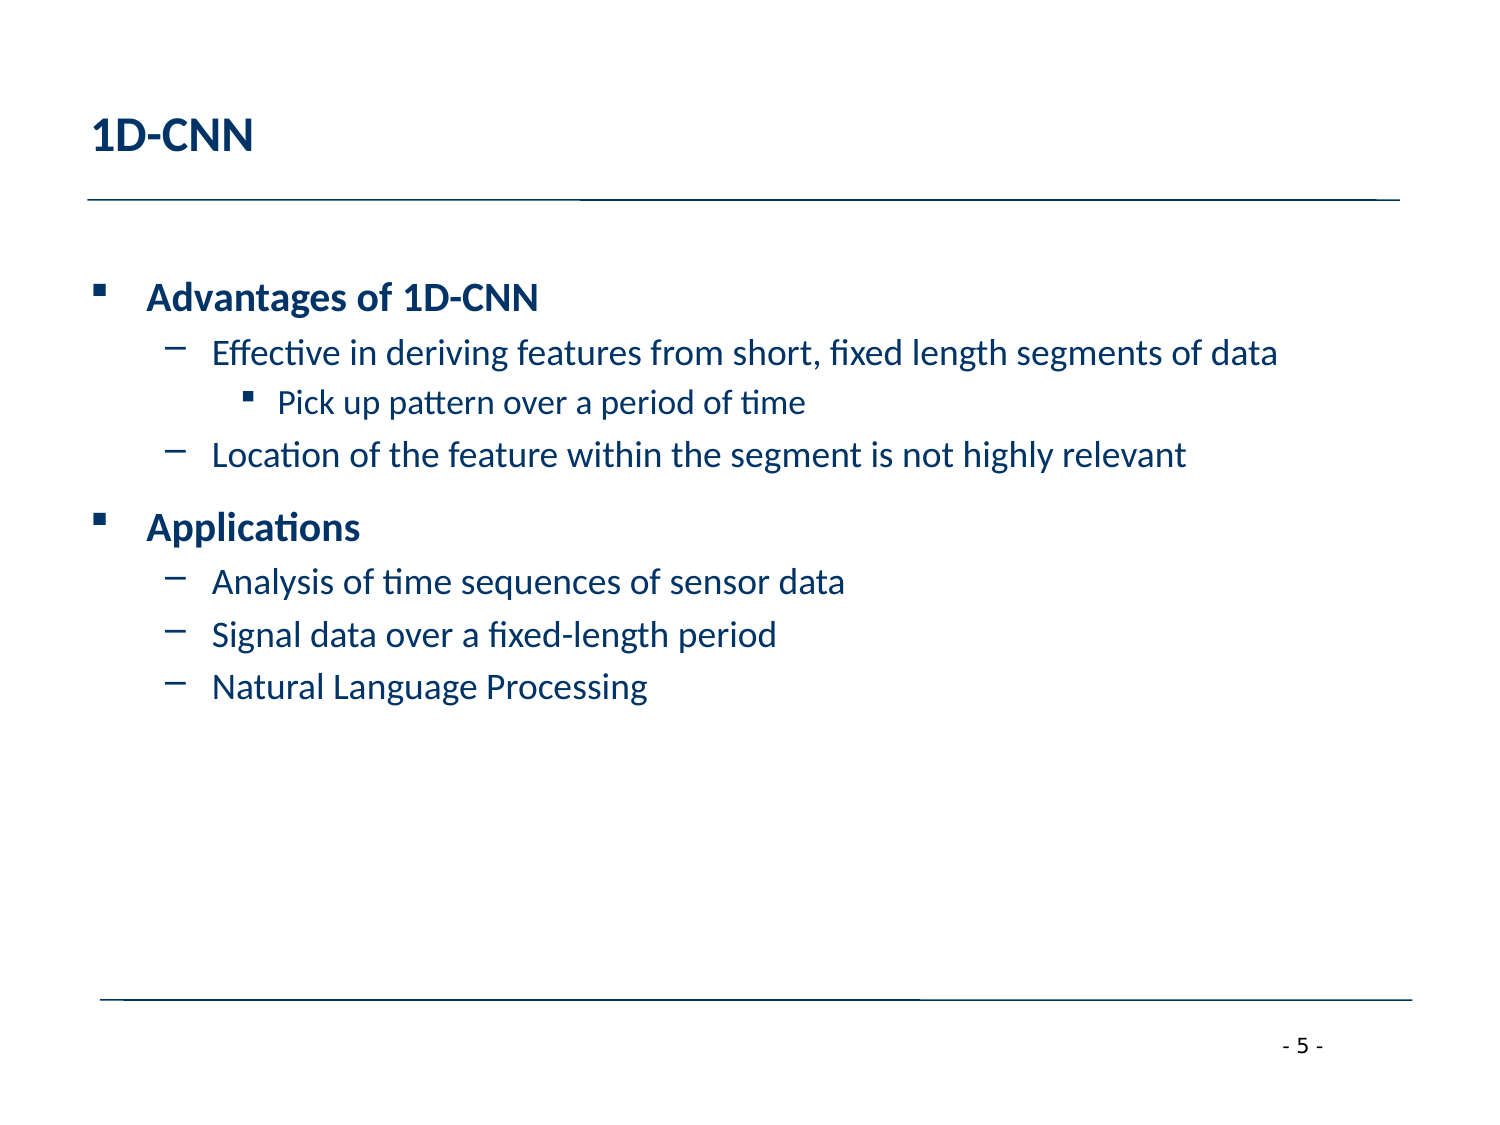

# 1D-CNN
Advantages of 1D-CNN
Effective in deriving features from short, fixed length segments of data
Pick up pattern over a period of time
Location of the feature within the segment is not highly relevant
Applications
Analysis of time sequences of sensor data
Signal data over a fixed-length period
Natural Language Processing